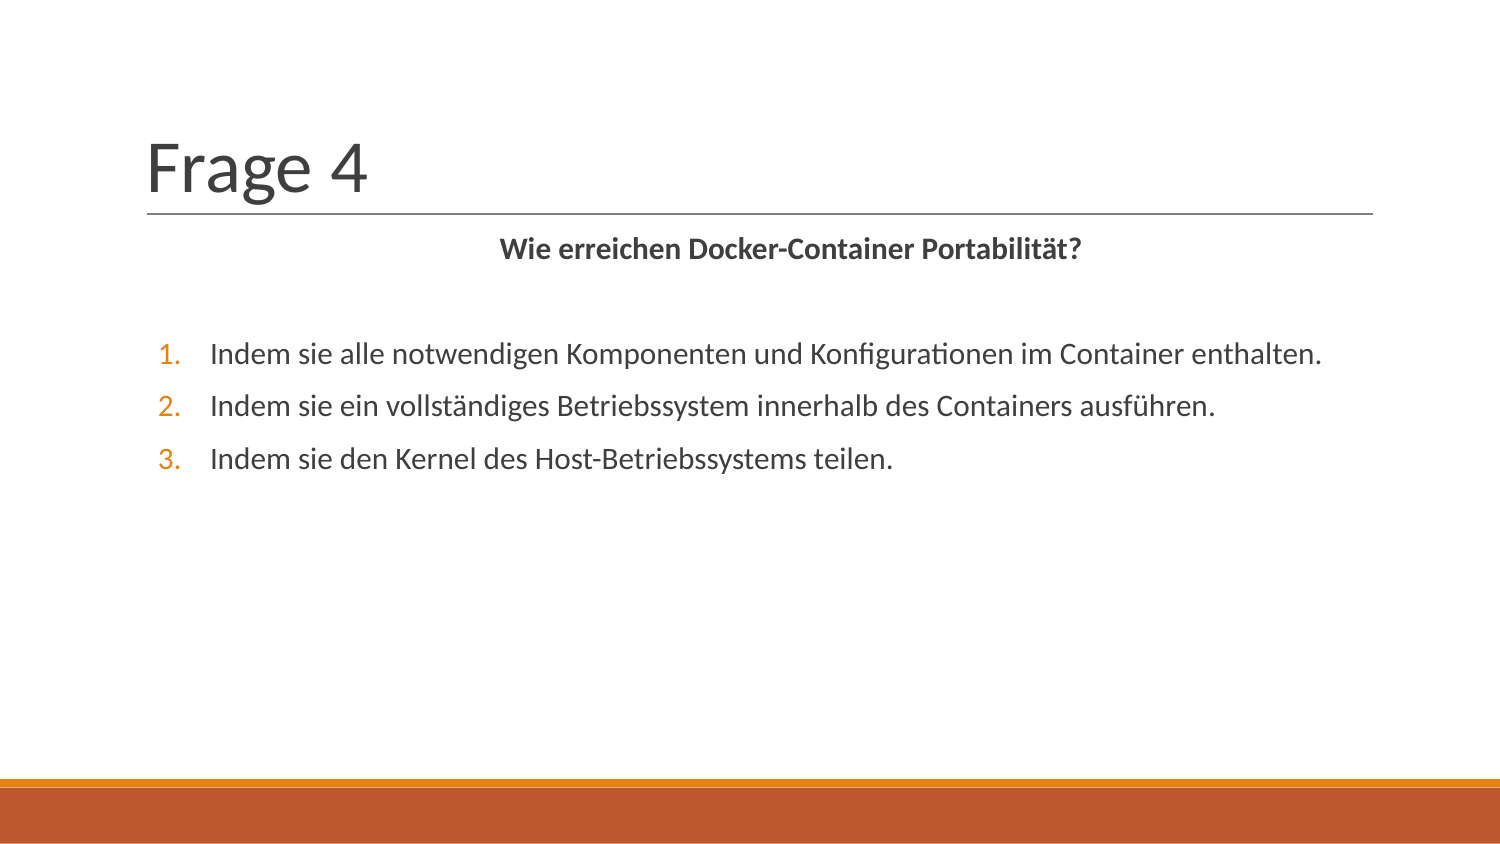

# Frage 4
Wie erreichen Docker-Container Portabilität?

Indem sie alle notwendigen Komponenten und Konfigurationen im Container enthalten.
Indem sie ein vollständiges Betriebssystem innerhalb des Containers ausführen.
Indem sie den Kernel des Host-Betriebssystems teilen.